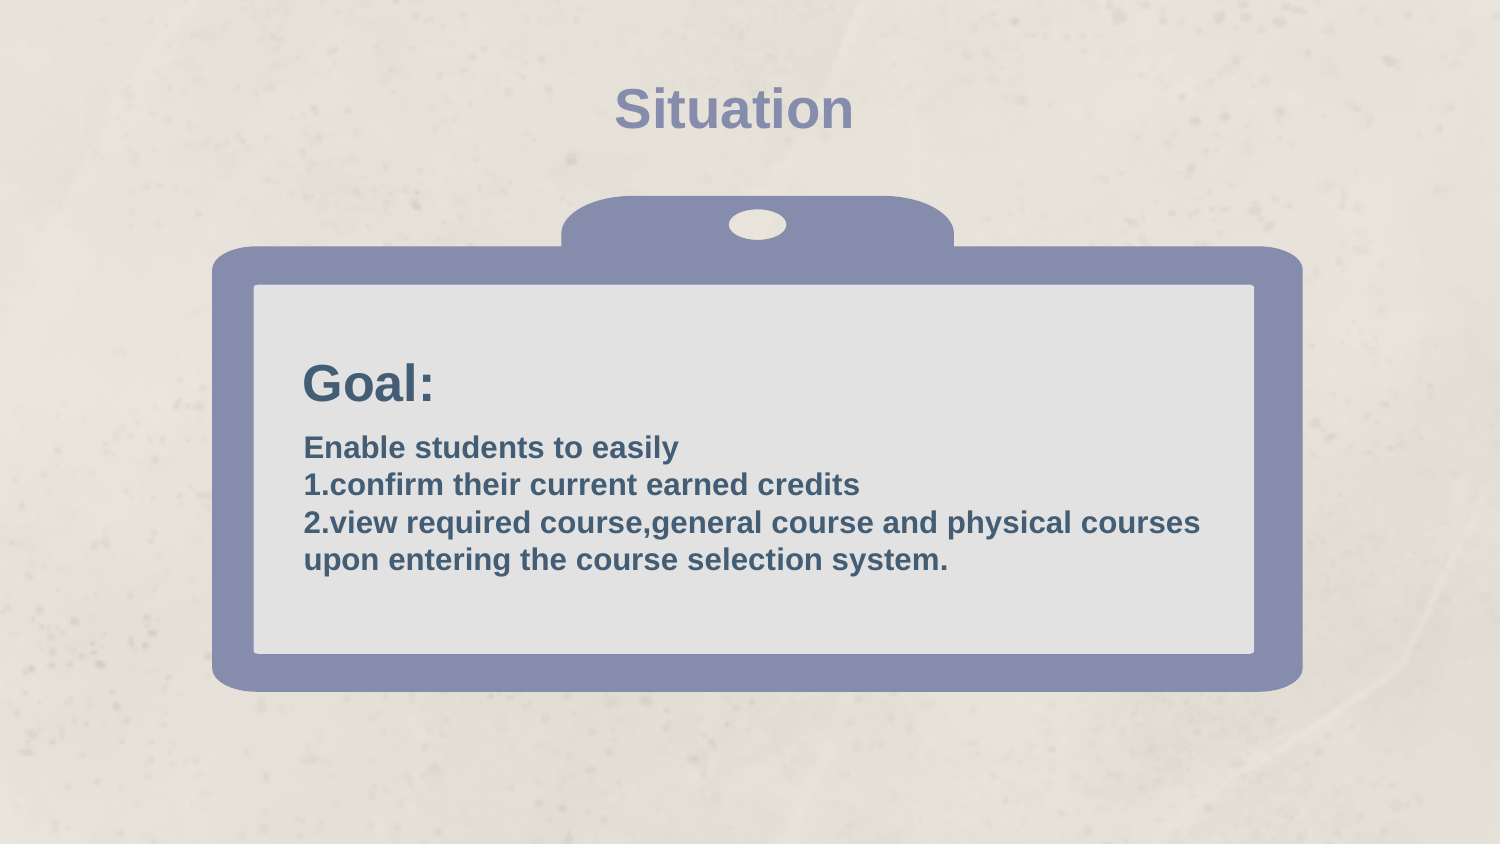

Situation

Goal:
Enable students to easily
1.confirm their current earned credits
2.view required course,general course and physical courses
upon entering the course selection system.